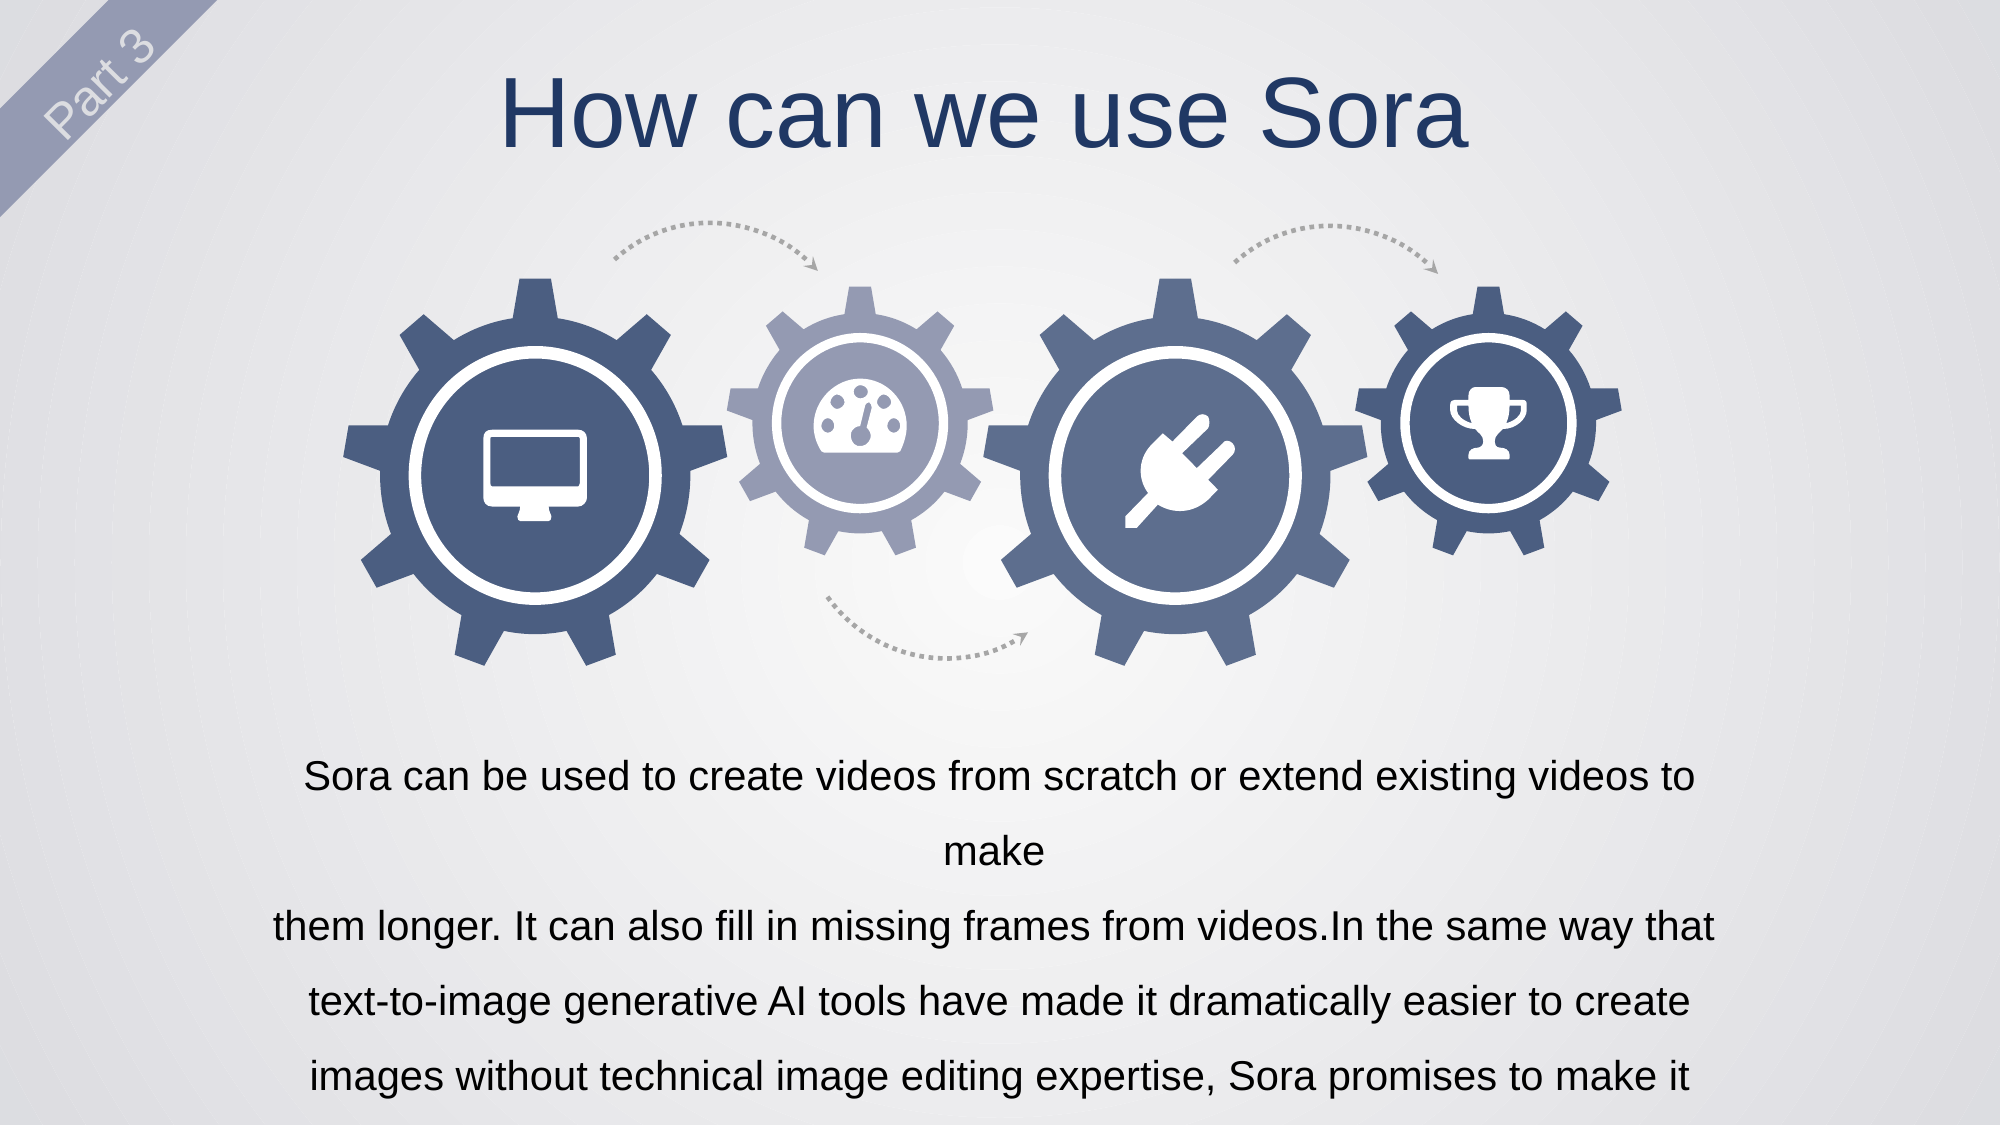

How can we use Sora
Part 3

Sora can be used to create videos from scratch or extend existing videos to make
them longer. It can also fill in missing frames from videos.In the same way that
text-to-image generative AI tools have made it dramatically easier to create images without technical image editing expertise, Sora promises to make it easier to create
videos without image editing experience. Here are some key use cases.